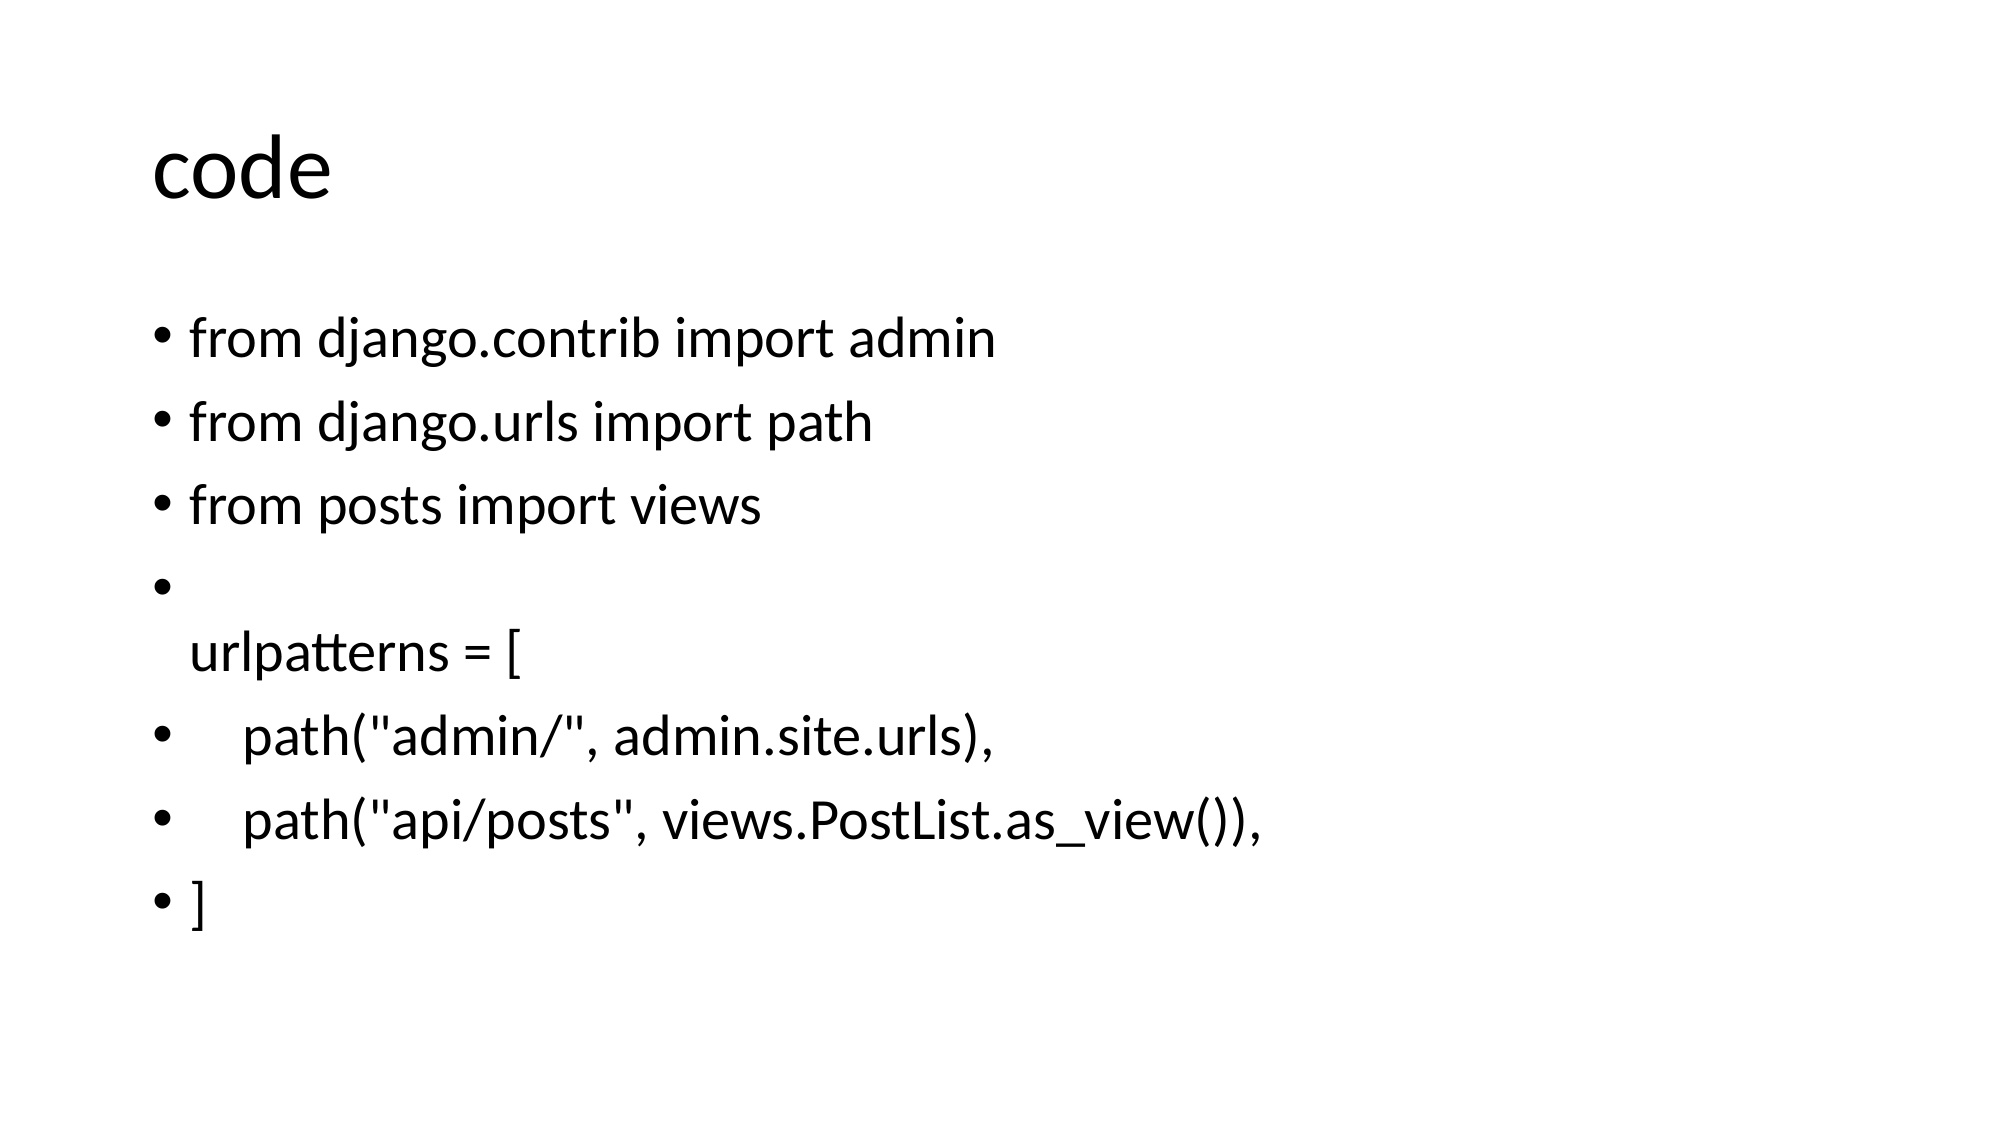

# code
from django.contrib import admin
from django.urls import path
from posts import views
urlpatterns = [
    path("admin/", admin.site.urls),
    path("api/posts", views.PostList.as_view()),
]